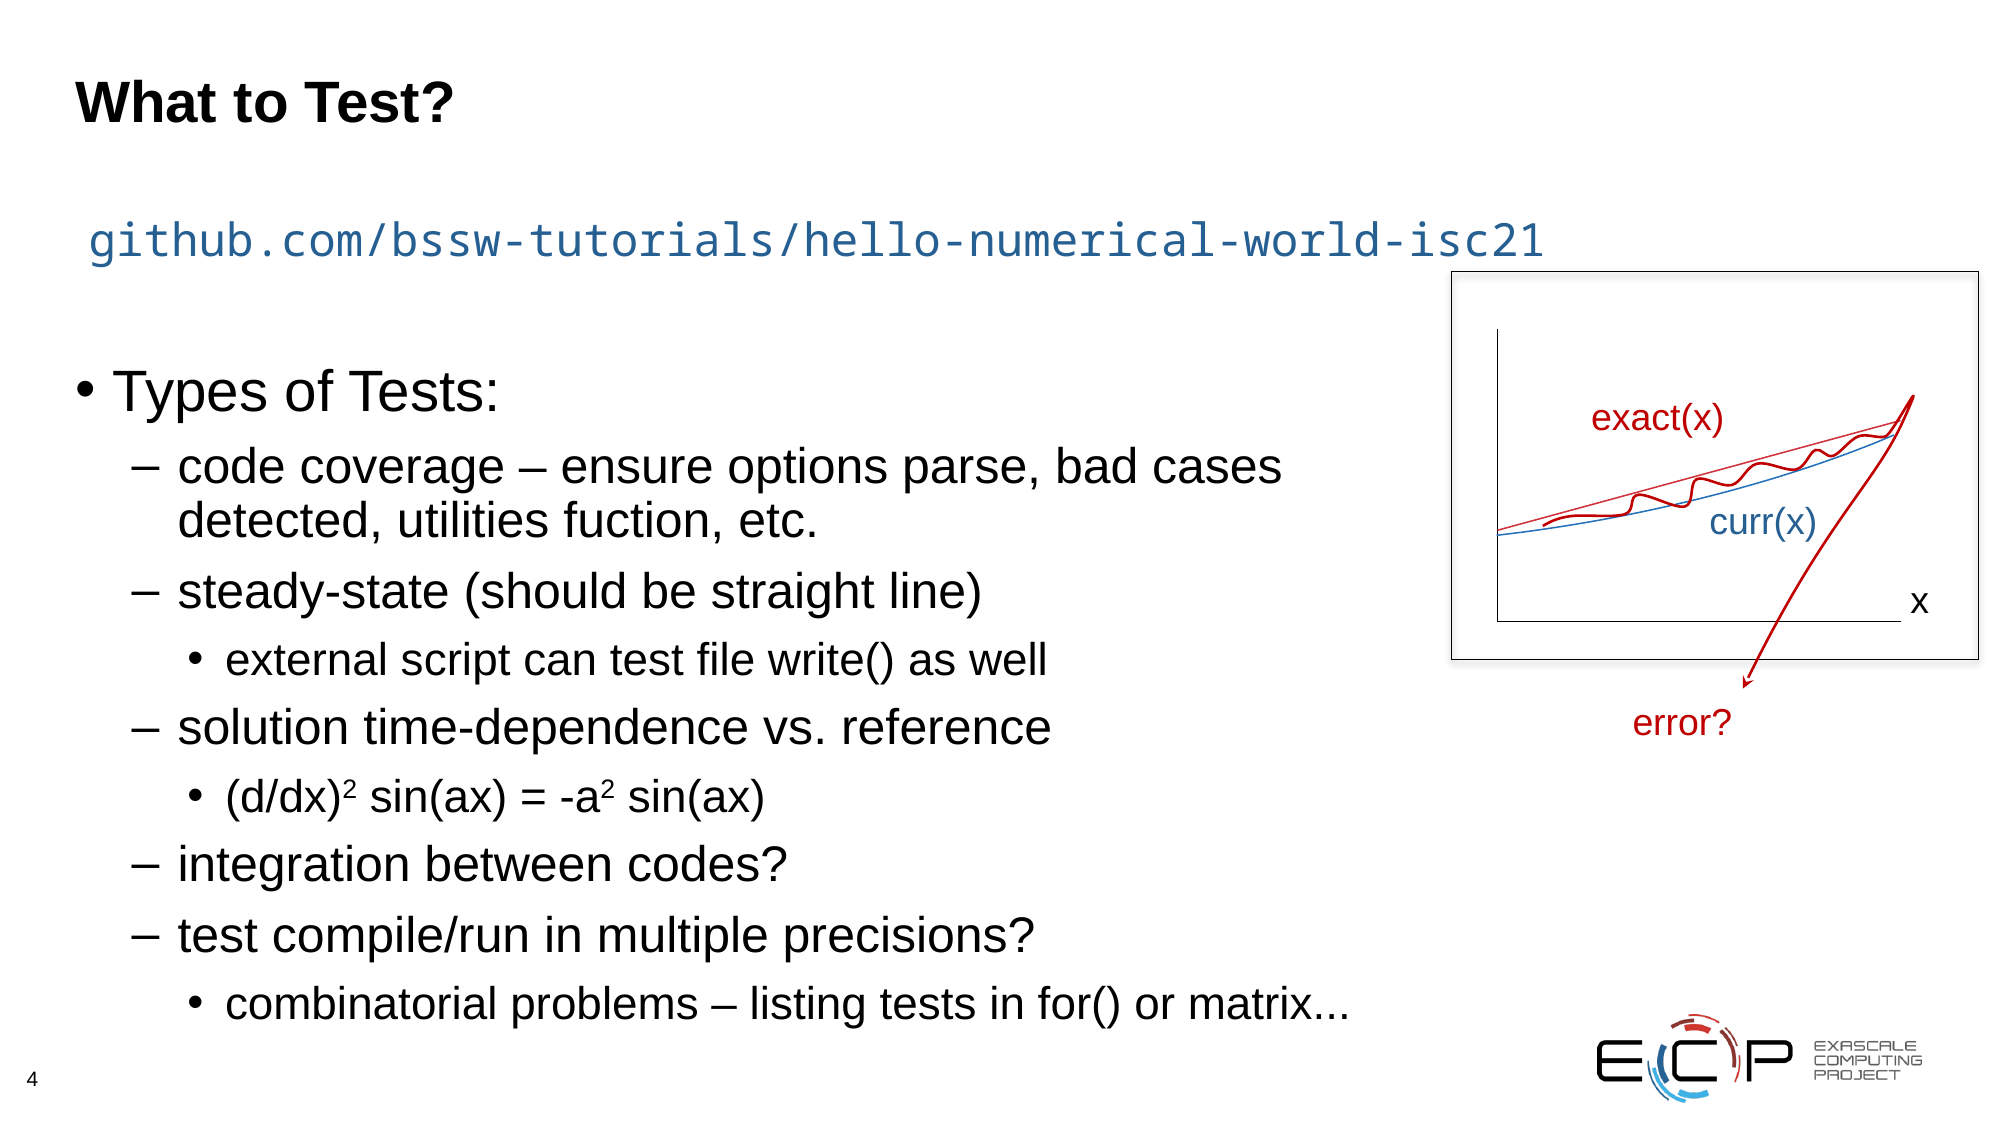

# What to Test?

github.com/bssw-tutorials/hello-numerical-world-isc21

Types of Tests:
code coverage – ensure options parse, bad cases detected, utilities fuction, etc.
steady-state (should be straight line)
external script can test file write() as well
solution time-dependence vs. reference
(d/dx)2 sin(ax) = -a2 sin(ax)
integration between codes?
test compile/run in multiple precisions?
combinatorial problems – listing tests in for() or matrix...
exact(x)

curr(x)
x
error?